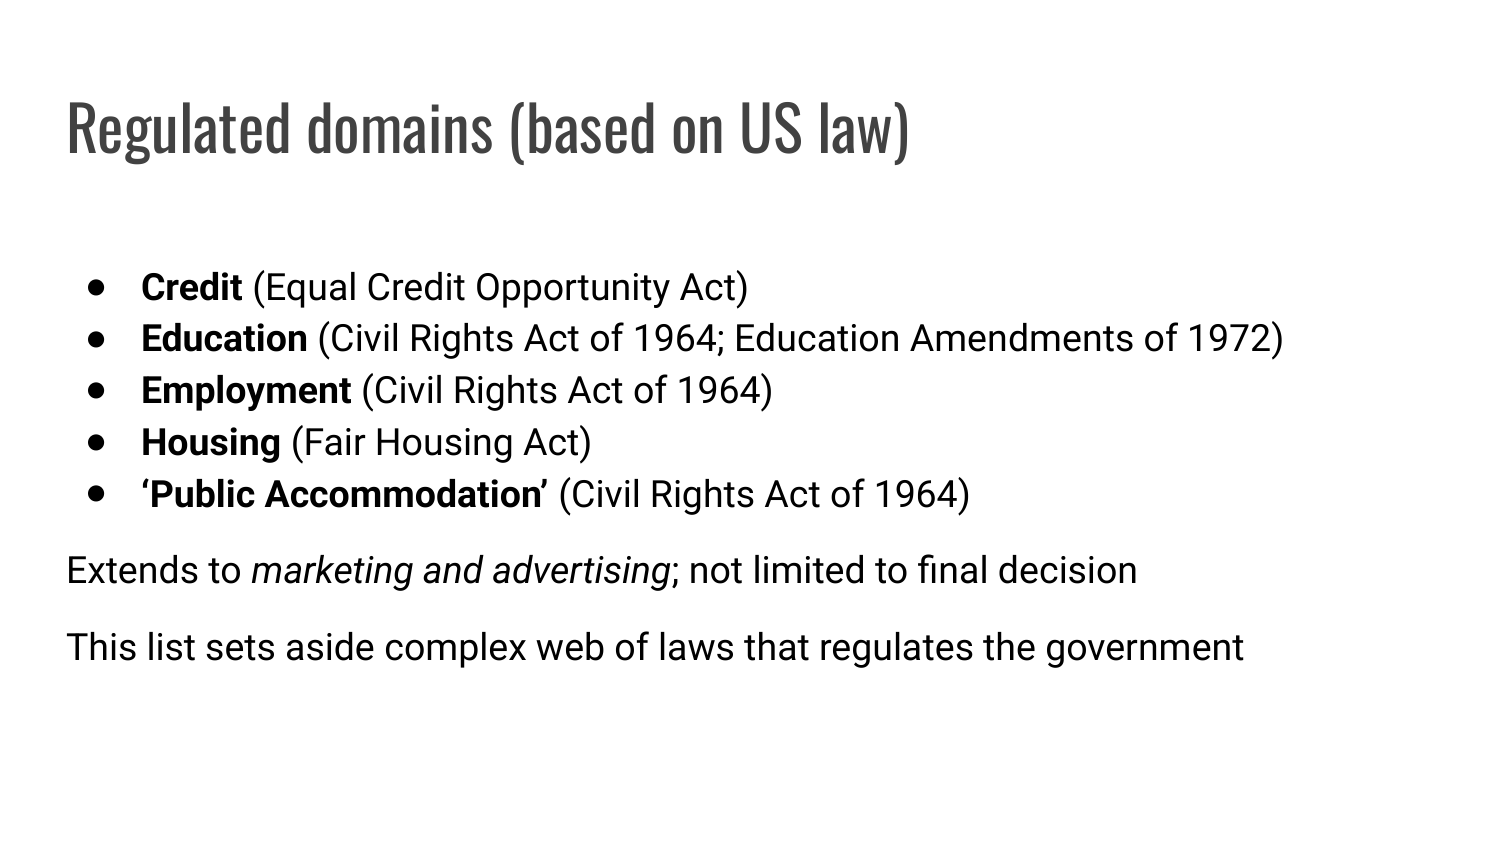

# Regulated domains (based on US law)
Credit (Equal Credit Opportunity Act)
Education (Civil Rights Act of 1964; Education Amendments of 1972)
Employment (Civil Rights Act of 1964)
Housing (Fair Housing Act)
‘Public Accommodation’ (Civil Rights Act of 1964)
Extends to marketing and advertising; not limited to final decision
This list sets aside complex web of laws that regulates the government